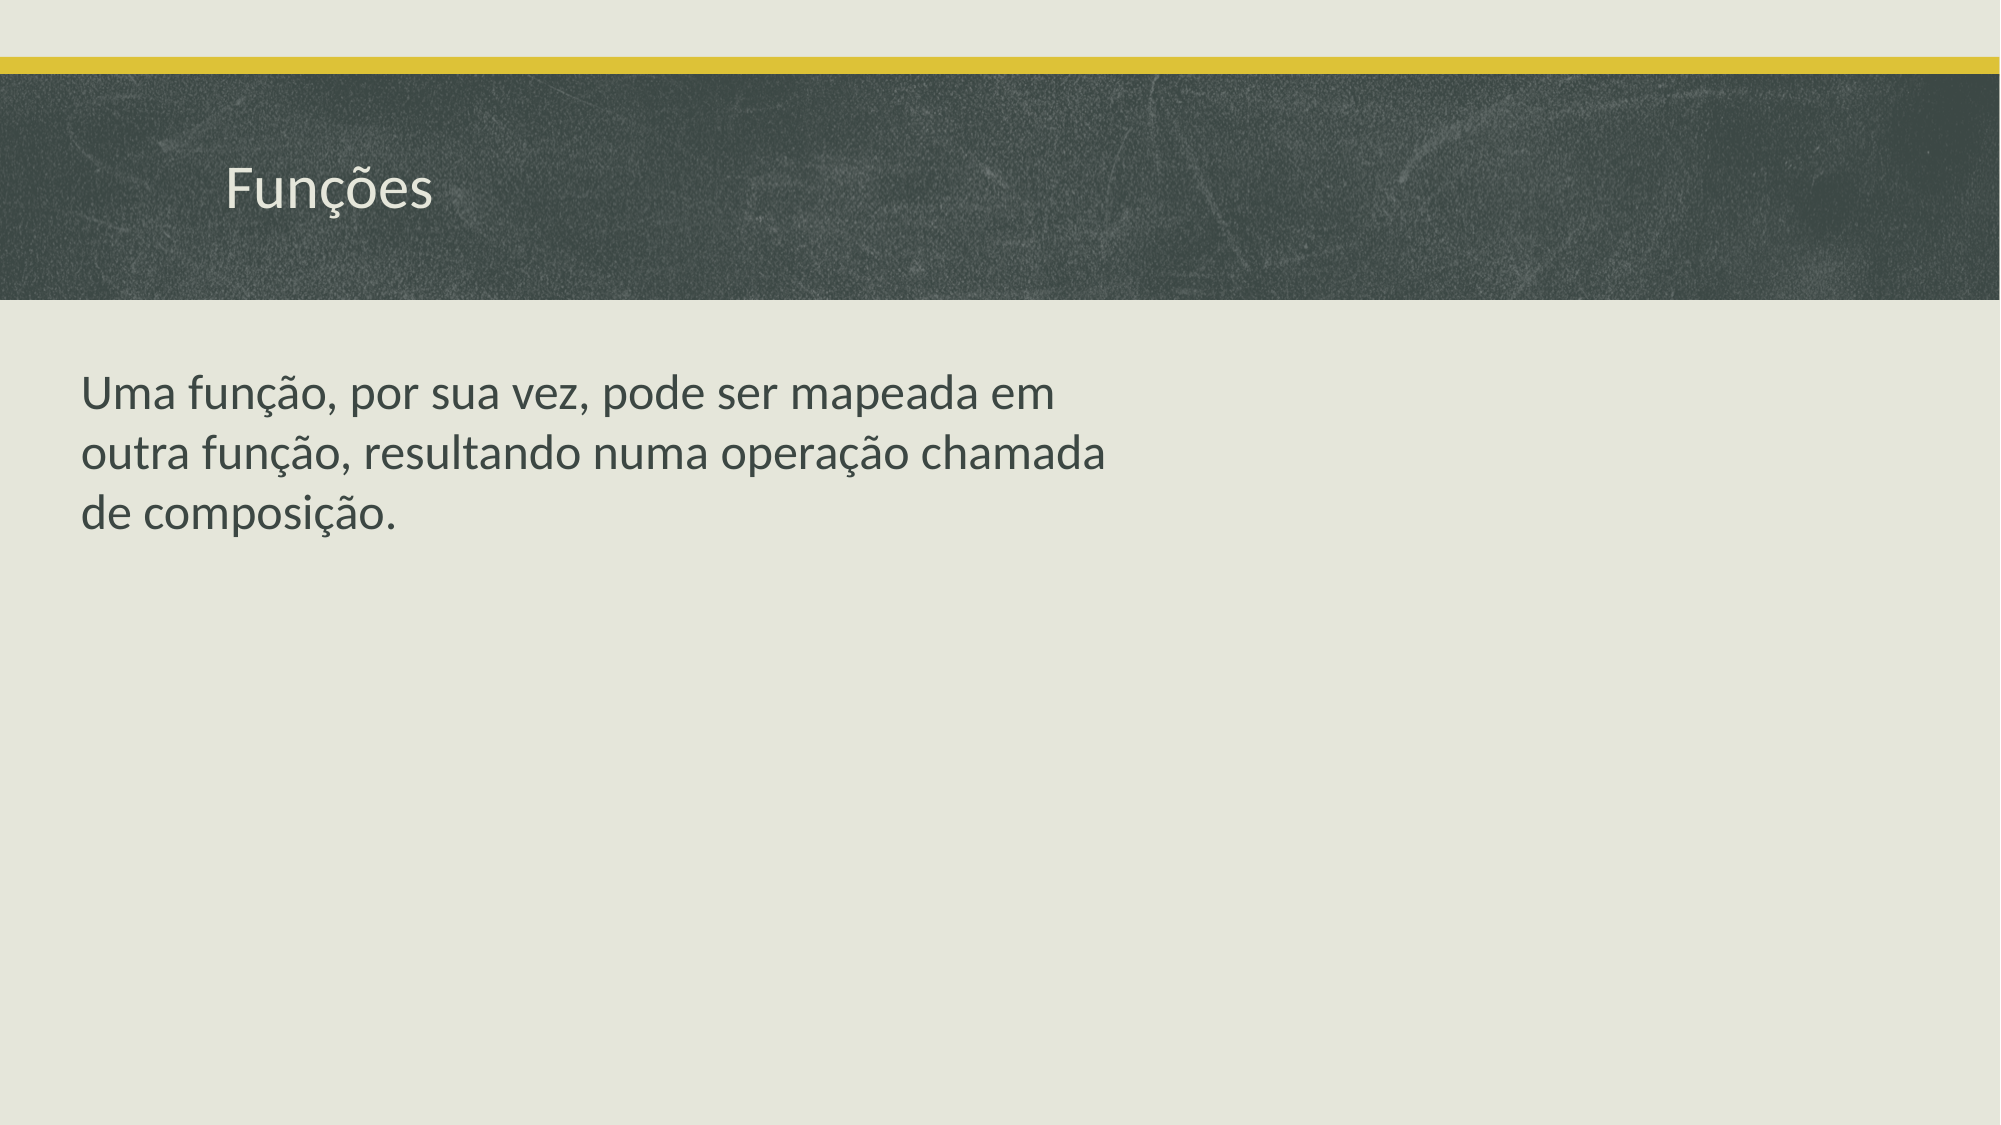

# Funções
Uma função, por sua vez, pode ser mapeada em outra função, resultando numa operação chamada de composição.